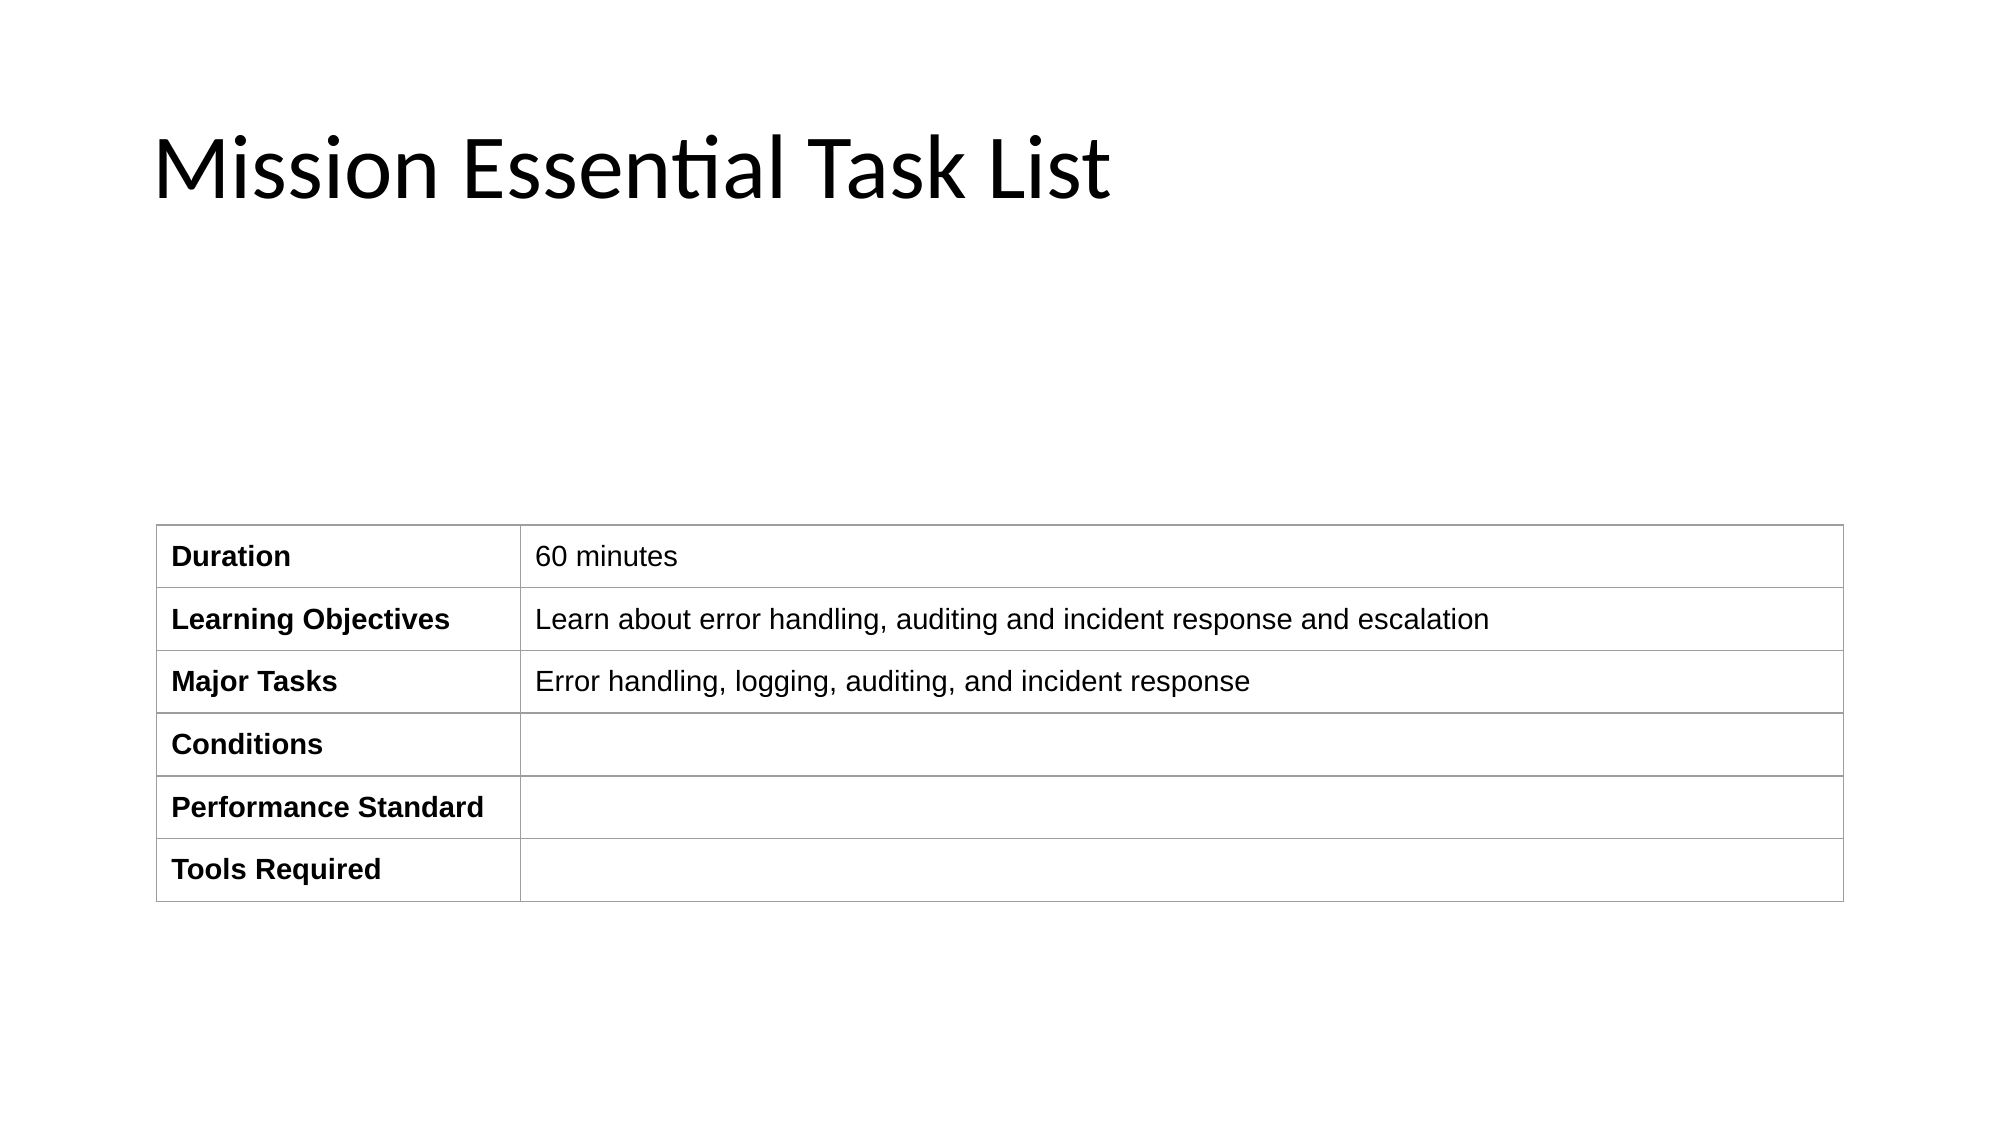

# Mission Essential Task List

| Duration | 60 minutes |
| --- | --- |
| Learning Objectives | Learn about error handling, auditing and incident response and escalation |
| Major Tasks | Error handling, logging, auditing, and incident response |
| Conditions |  |
| Performance Standard |  |
| Tools Required |  |